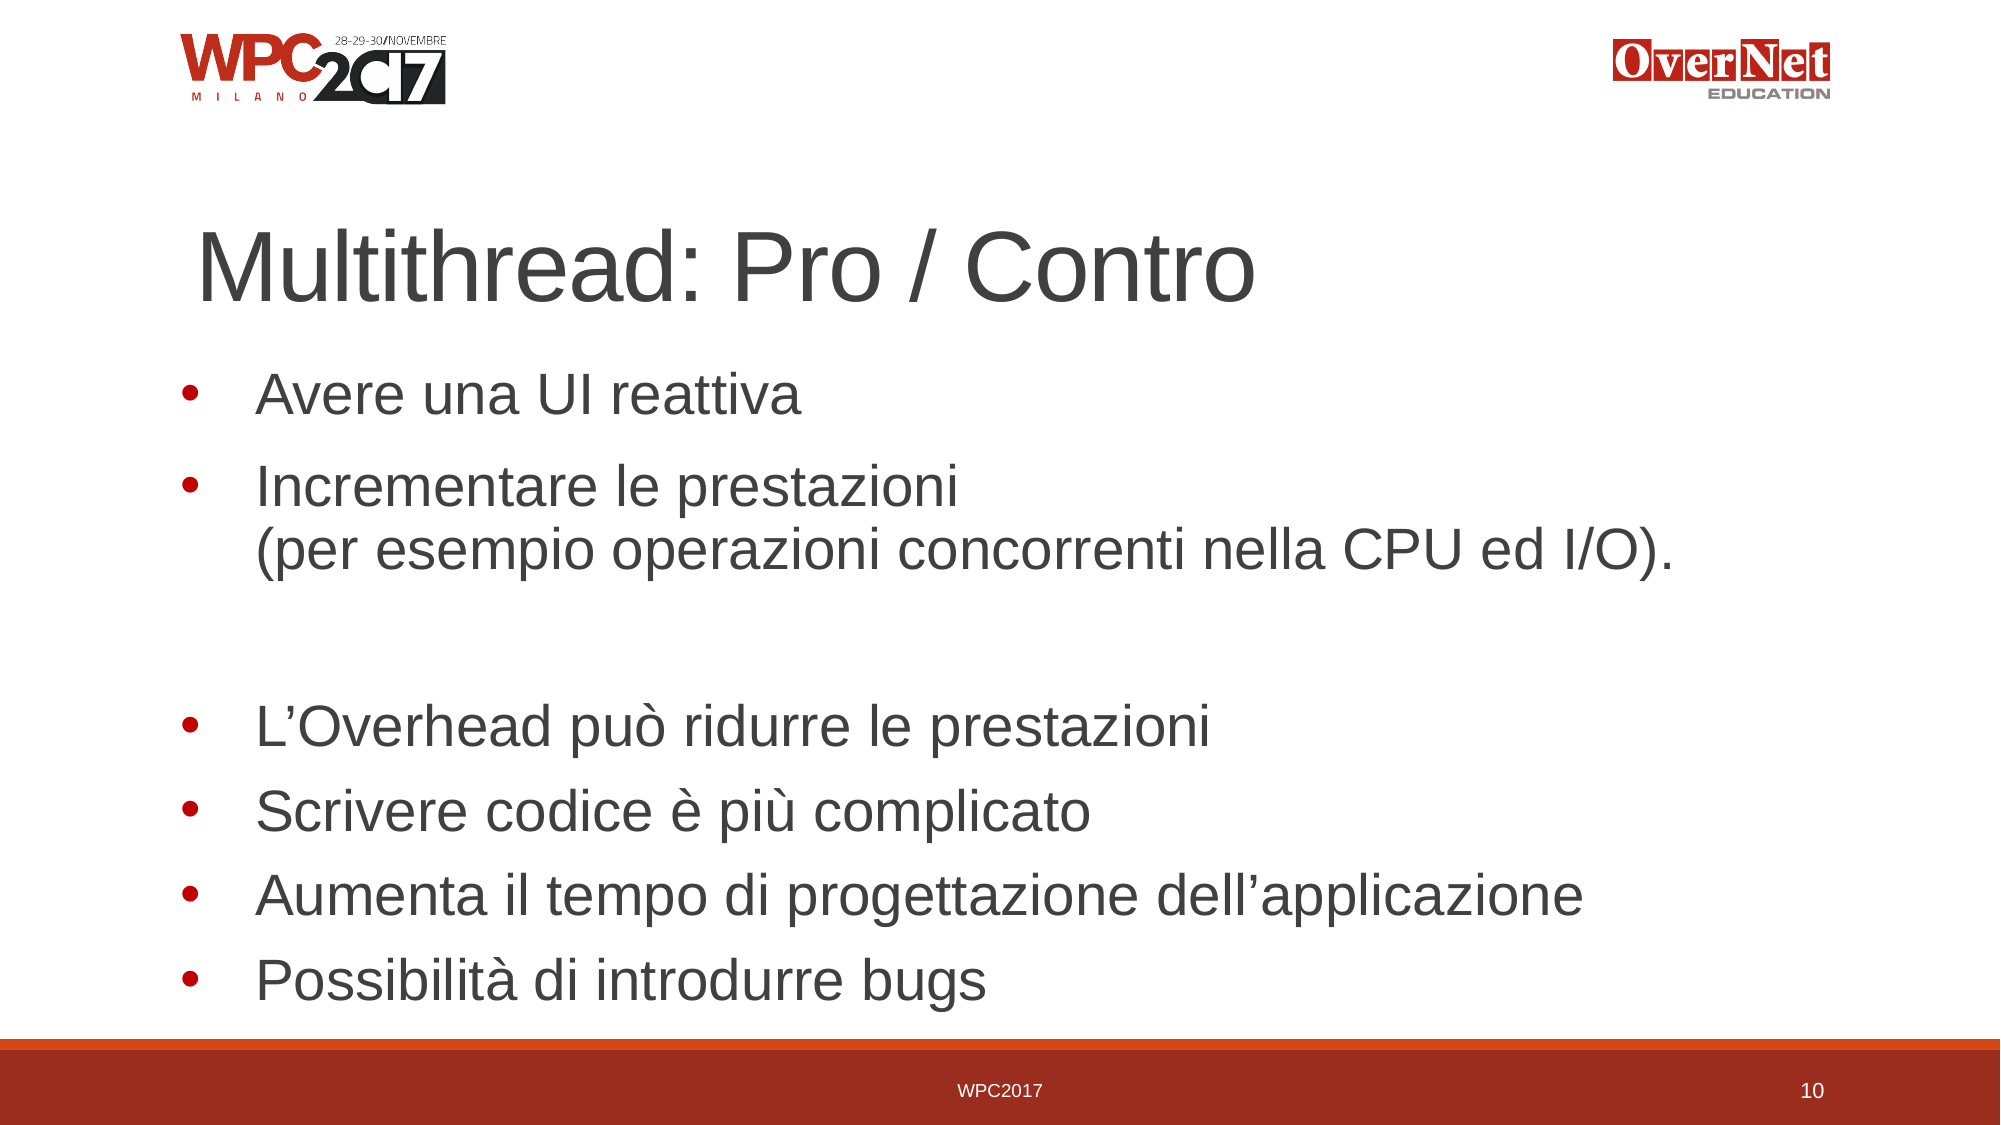

# Multithread: Pro / Contro
Avere una UI reattiva
Incrementare le prestazioni
(per esempio operazioni concorrenti nella CPU ed I/O).

L’Overhead può ridurre le prestazioni
Scrivere codice è più complicato
Aumenta il tempo di progettazione dell’applicazione
Possibilità di introdurre bugs
WPC2017
10